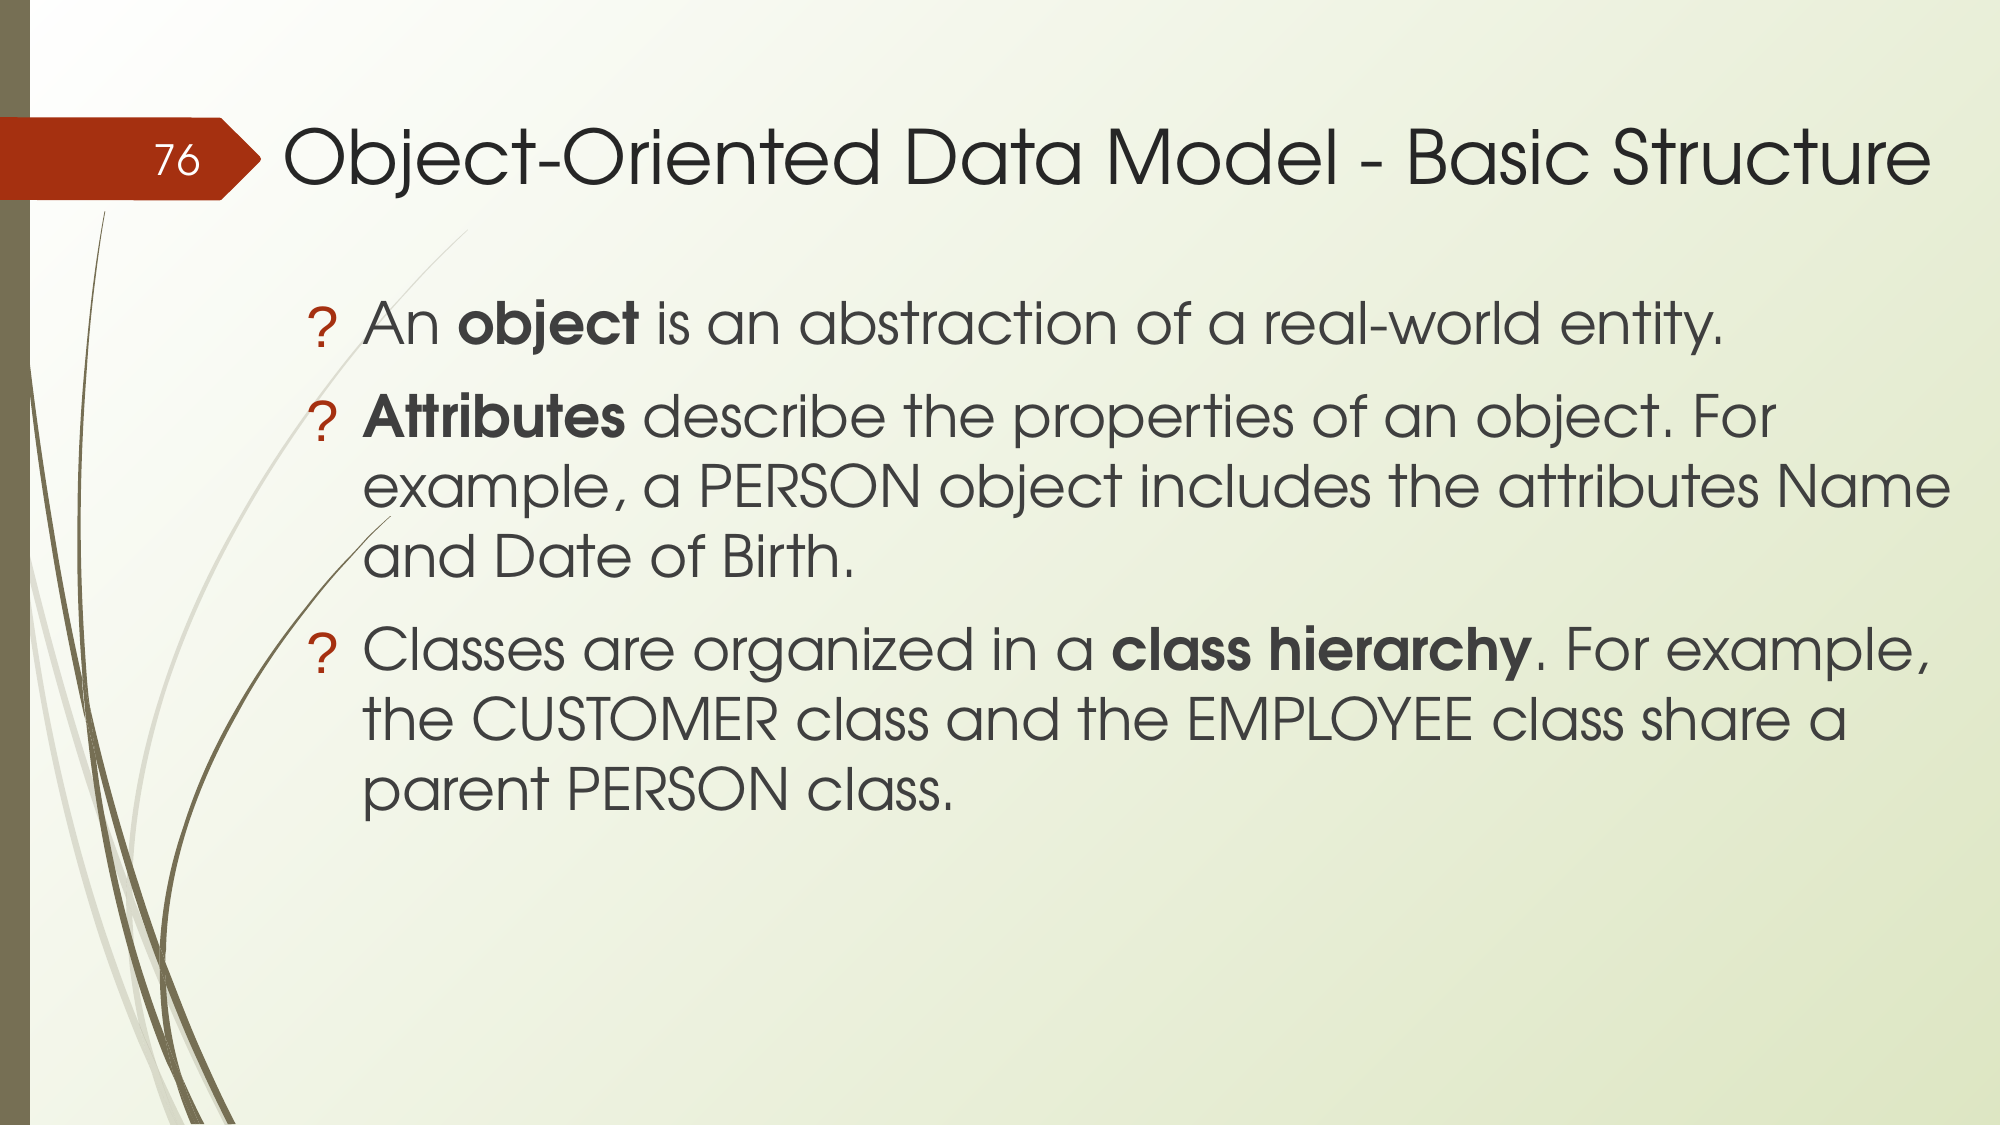

# Object-Oriented Data Model - Basic Structure
76
An object is an abstraction of a real-world entity.
Attributes describe the properties of an object. For example, a PERSON object includes the attributes Name and Date of Birth.
Classes are organized in a class hierarchy. For example, the CUSTOMER class and the EMPLOYEE class share a parent PERSON class.